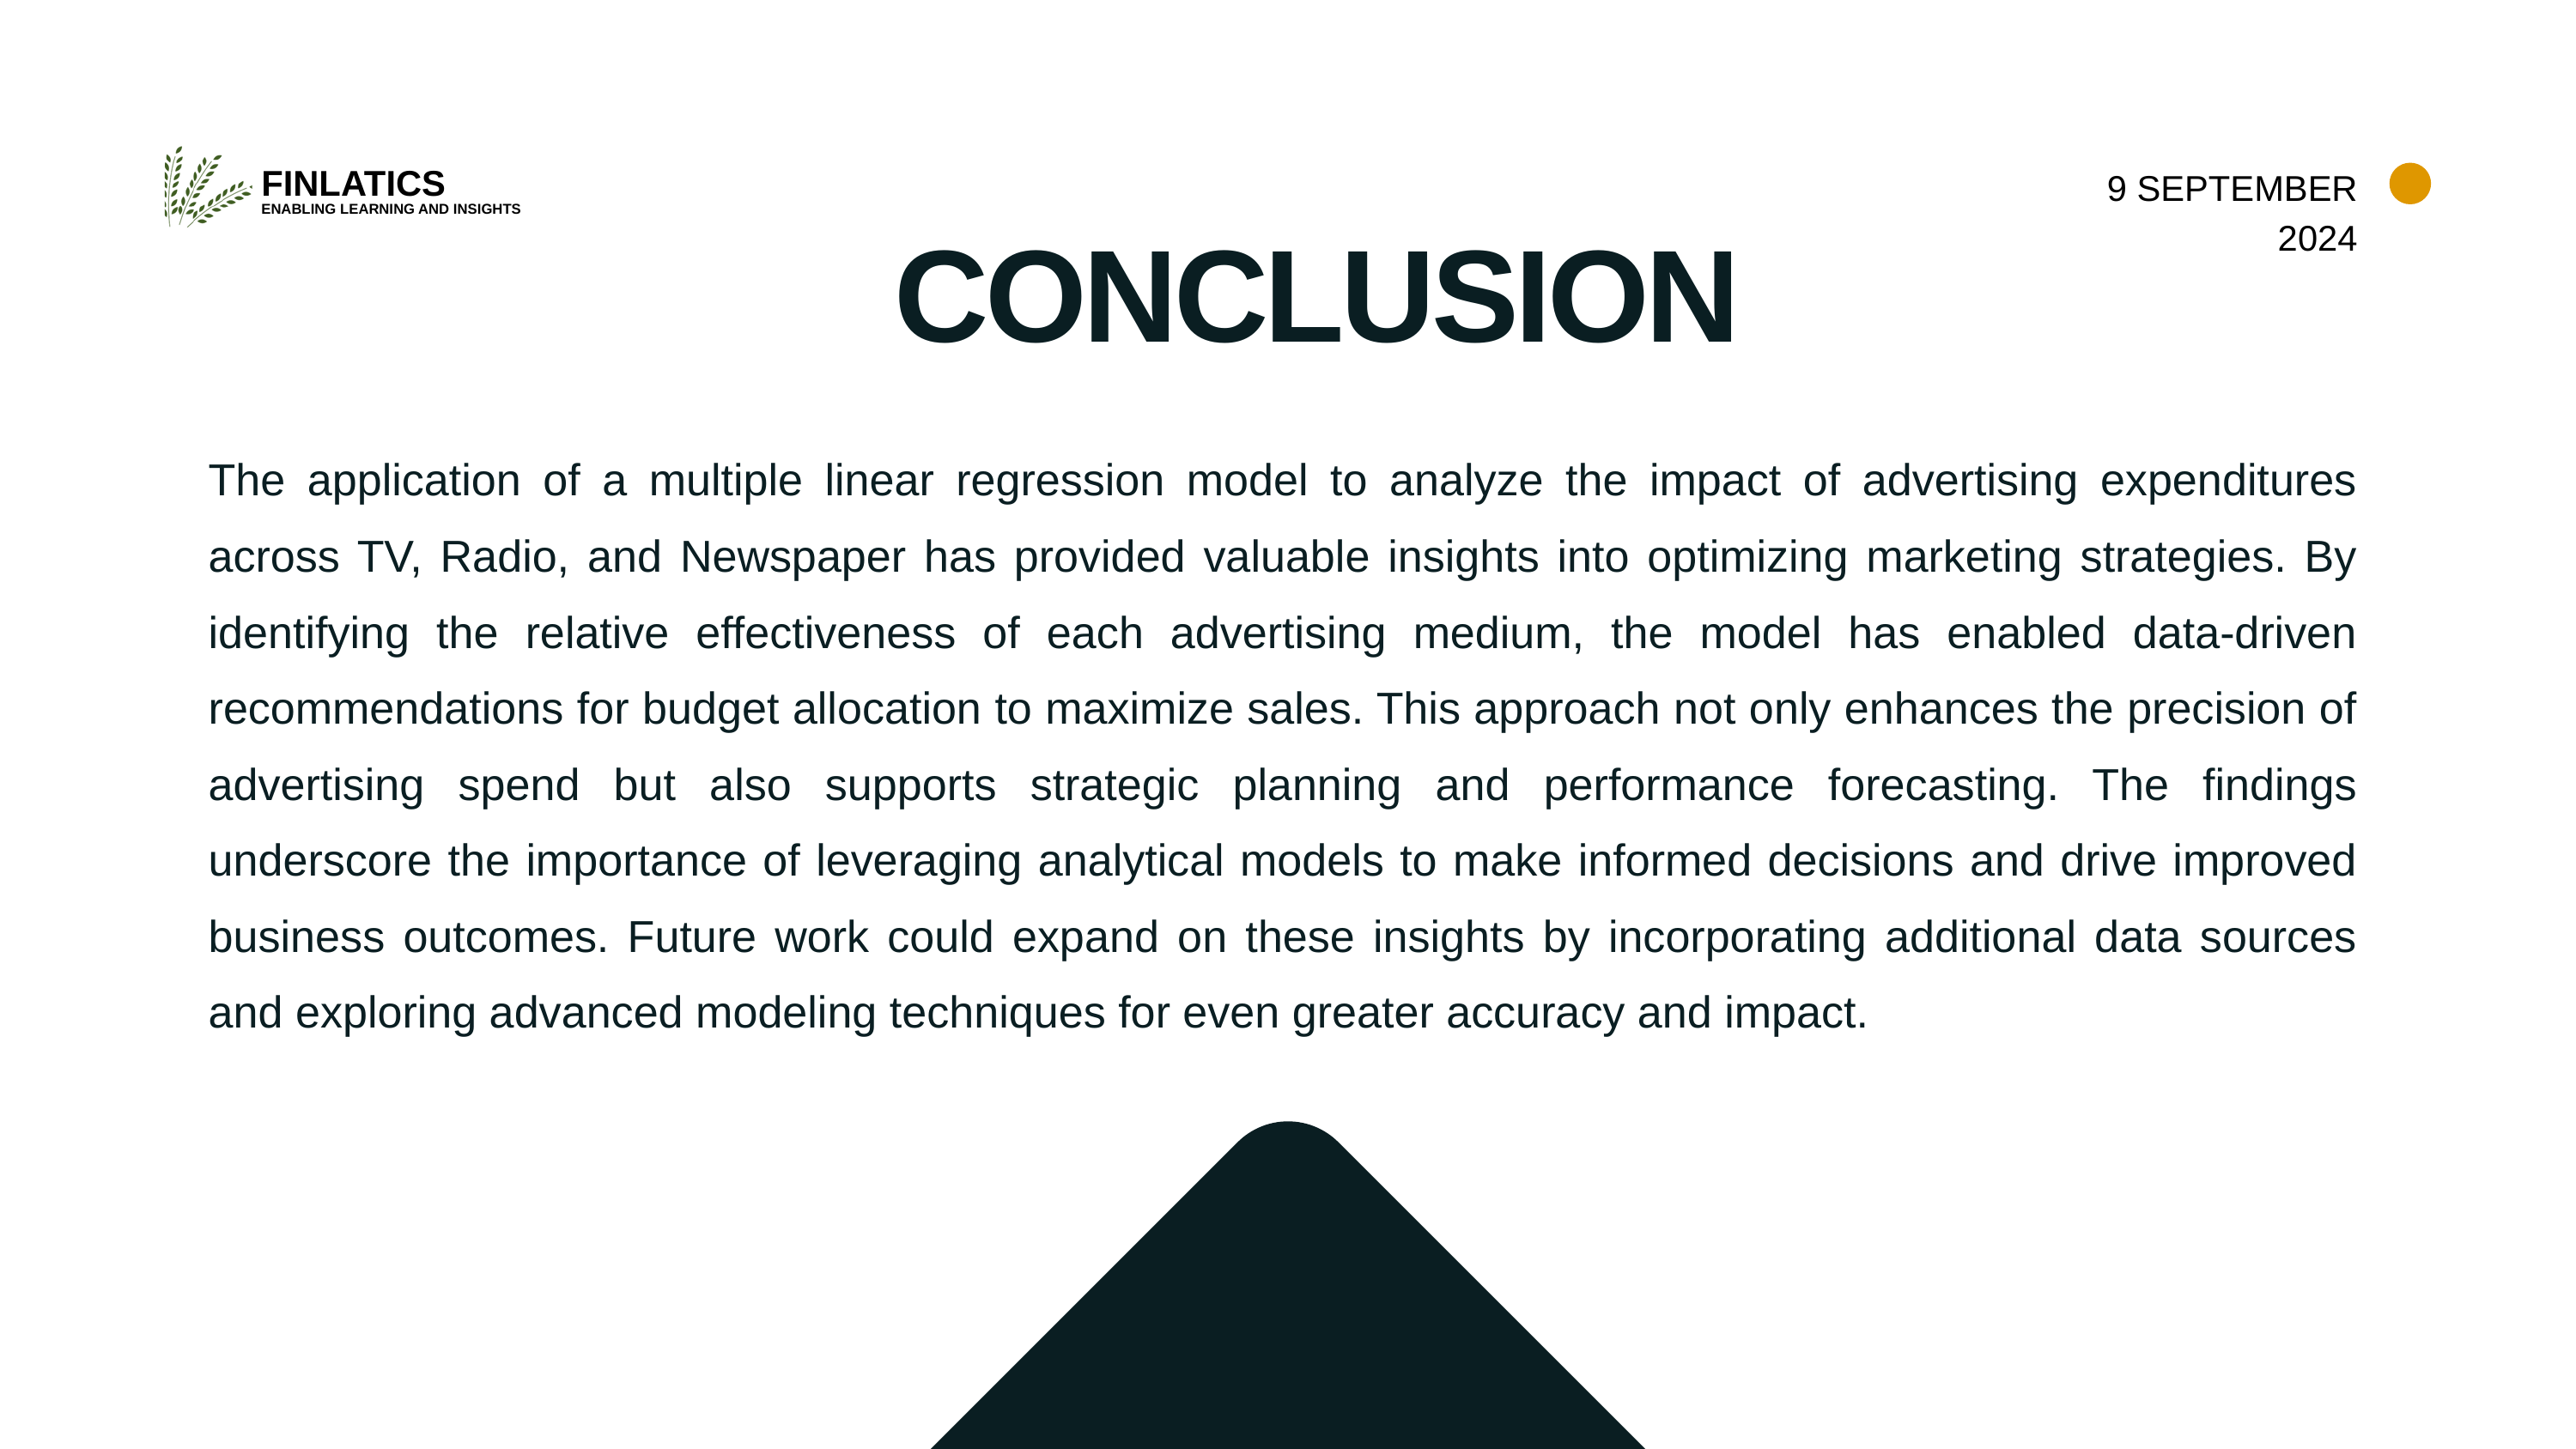

9 SEPTEMBER 2024

FINLATICS
ENABLING LEARNING AND INSIGHTS
CONCLUSION
The application of a multiple linear regression model to analyze the impact of advertising expenditures across TV, Radio, and Newspaper has provided valuable insights into optimizing marketing strategies. By identifying the relative effectiveness of each advertising medium, the model has enabled data-driven recommendations for budget allocation to maximize sales. This approach not only enhances the precision of advertising spend but also supports strategic planning and performance forecasting. The findings underscore the importance of leveraging analytical models to make informed decisions and drive improved business outcomes. Future work could expand on these insights by incorporating additional data sources and exploring advanced modeling techniques for even greater accuracy and impact.